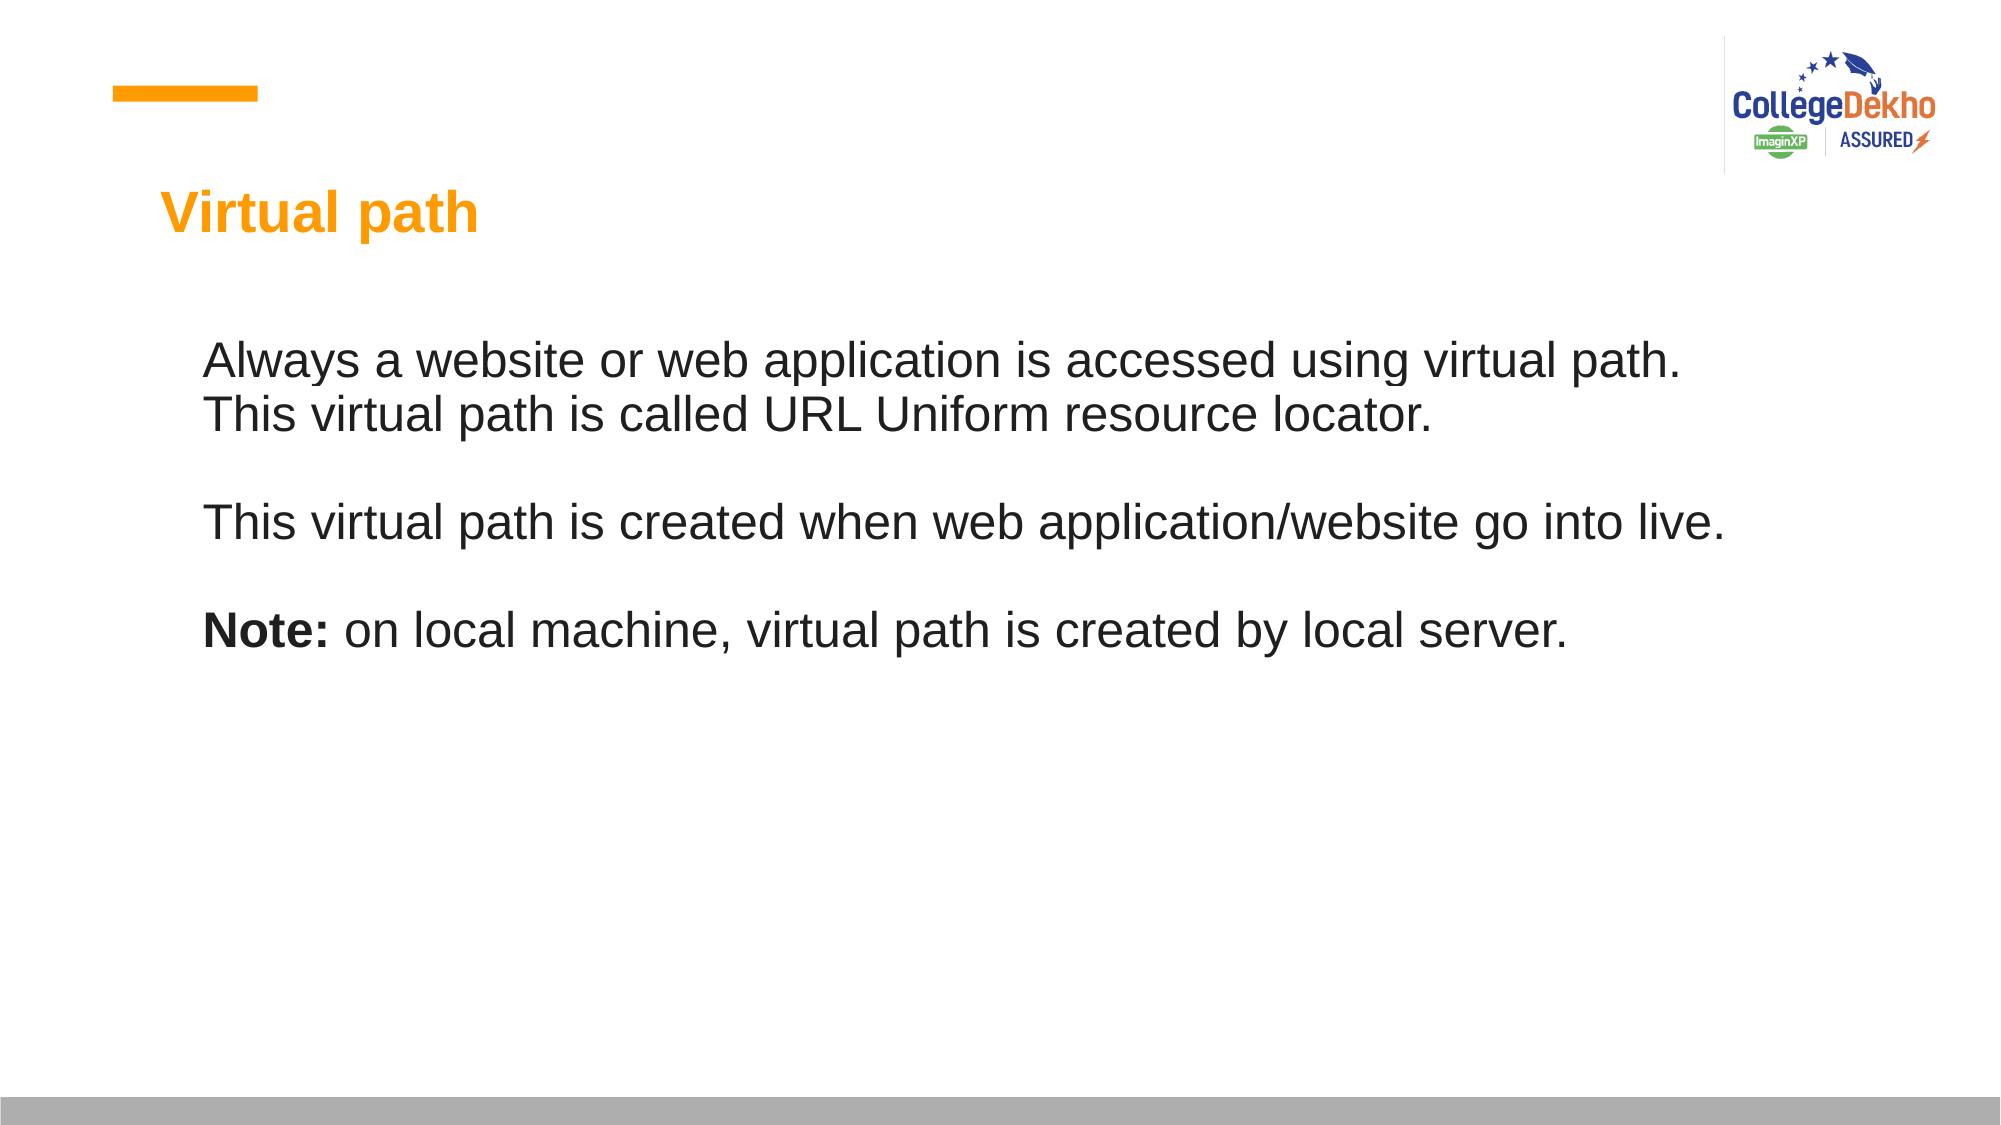

Virtual path
Always a website or web application is accessed using virtual path.
This virtual path is called URL Uniform resource locator.

This virtual path is created when web application/website go into live.

Note: on local machine, virtual path is created by local server.